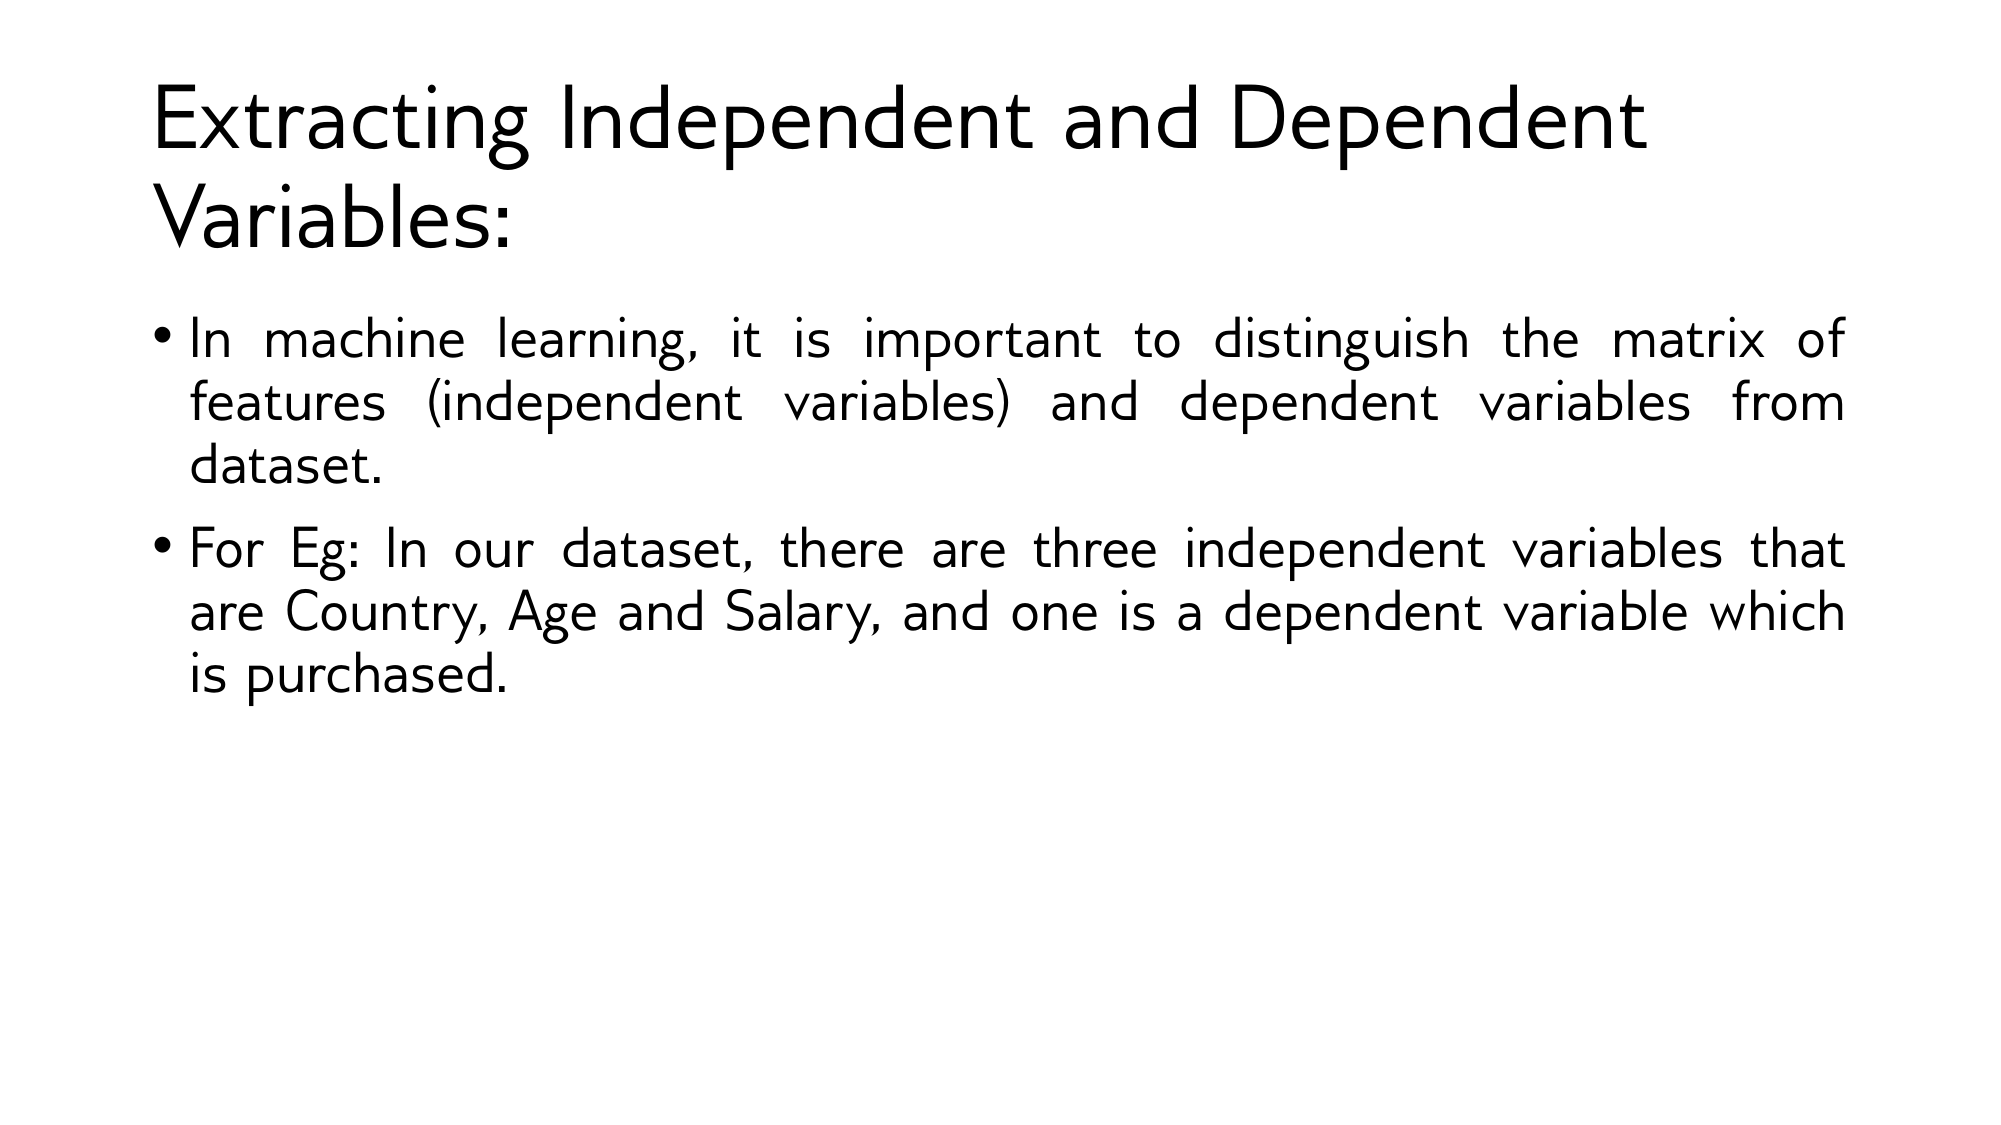

# Extracting Independent and Dependent Variables:
In machine learning, it is important to distinguish the matrix of features (independent variables) and dependent variables from dataset.
For Eg: In our dataset, there are three independent variables that are Country, Age and Salary, and one is a dependent variable which is purchased.